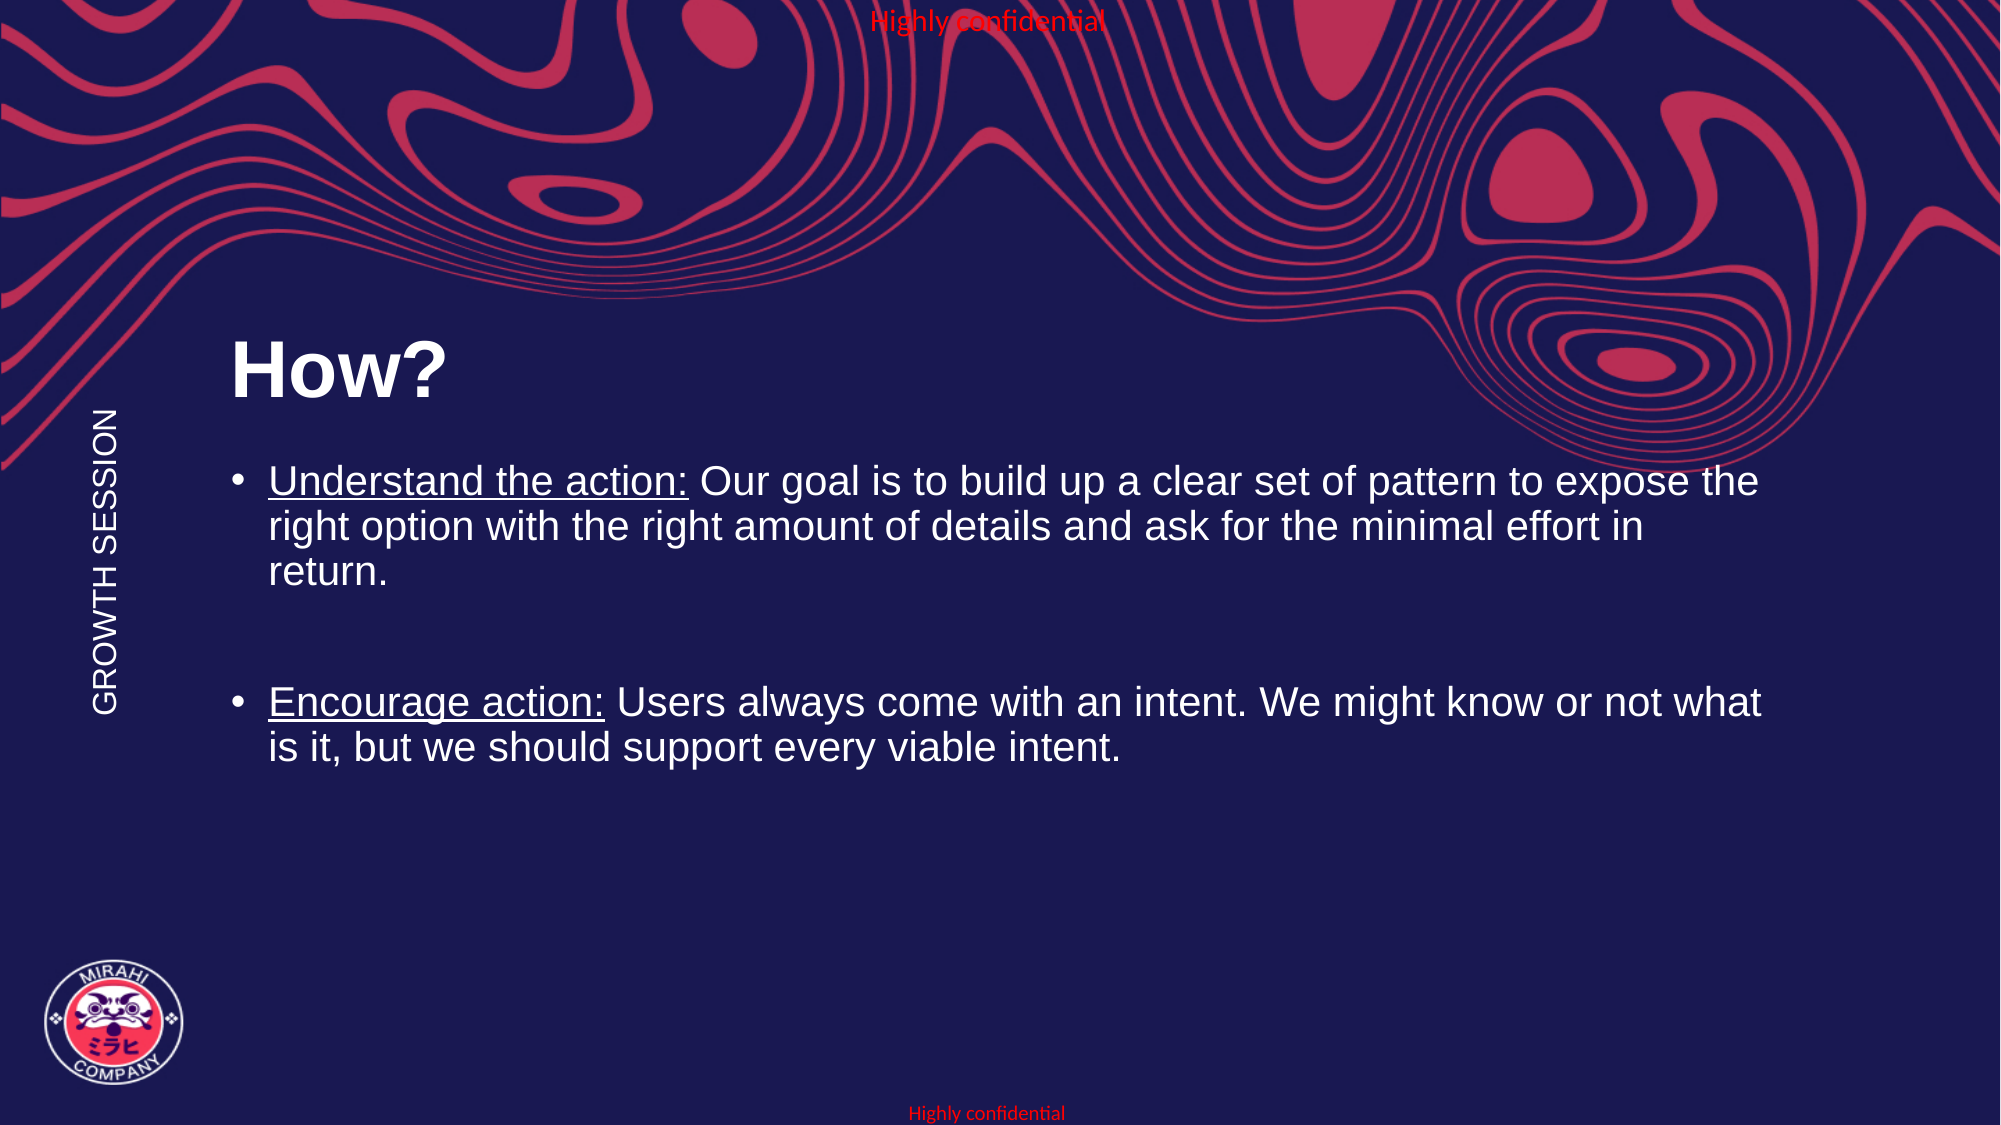

# How?
Understand the action: Our goal is to build up a clear set of pattern to expose the right option with the right amount of details and ask for the minimal effort in return.

Encourage action: Users always come with an intent. We might know or not what is it, but we should support every viable intent.

GROWTH SESSION